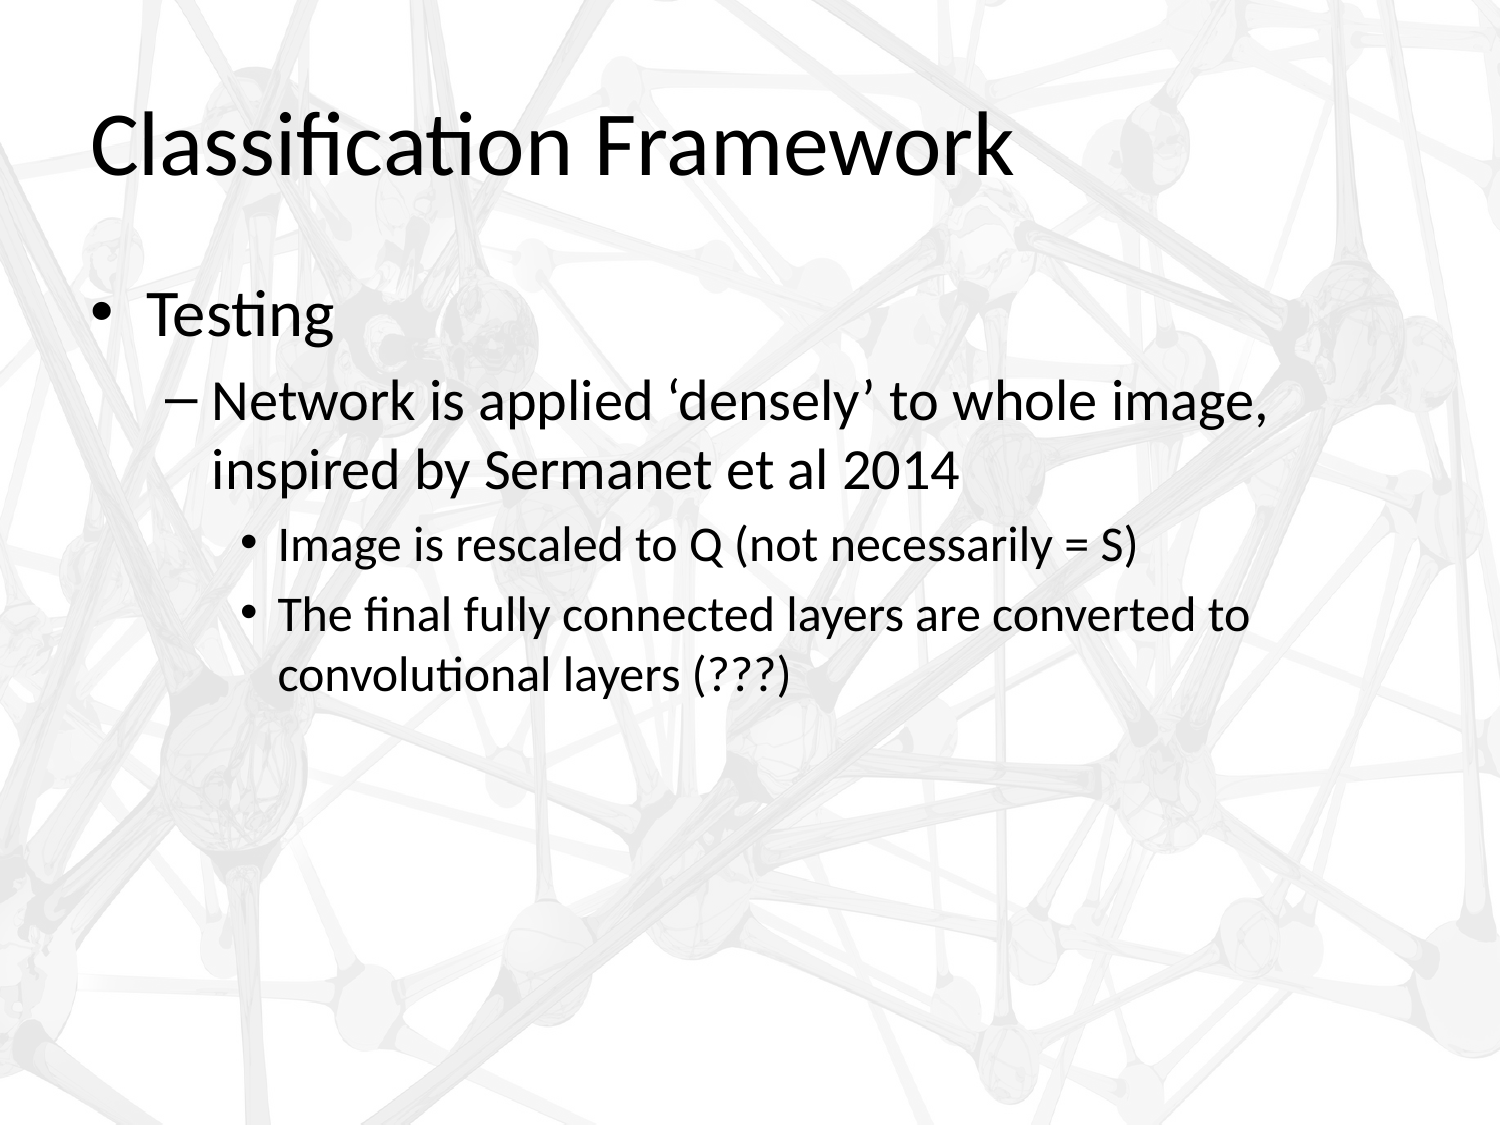

# Classification Framework
Testing
Network is applied ‘densely’ to whole image, inspired by Sermanet et al 2014
Image is rescaled to Q (not necessarily = S)
The final fully connected layers are converted to convolutional layers (???)